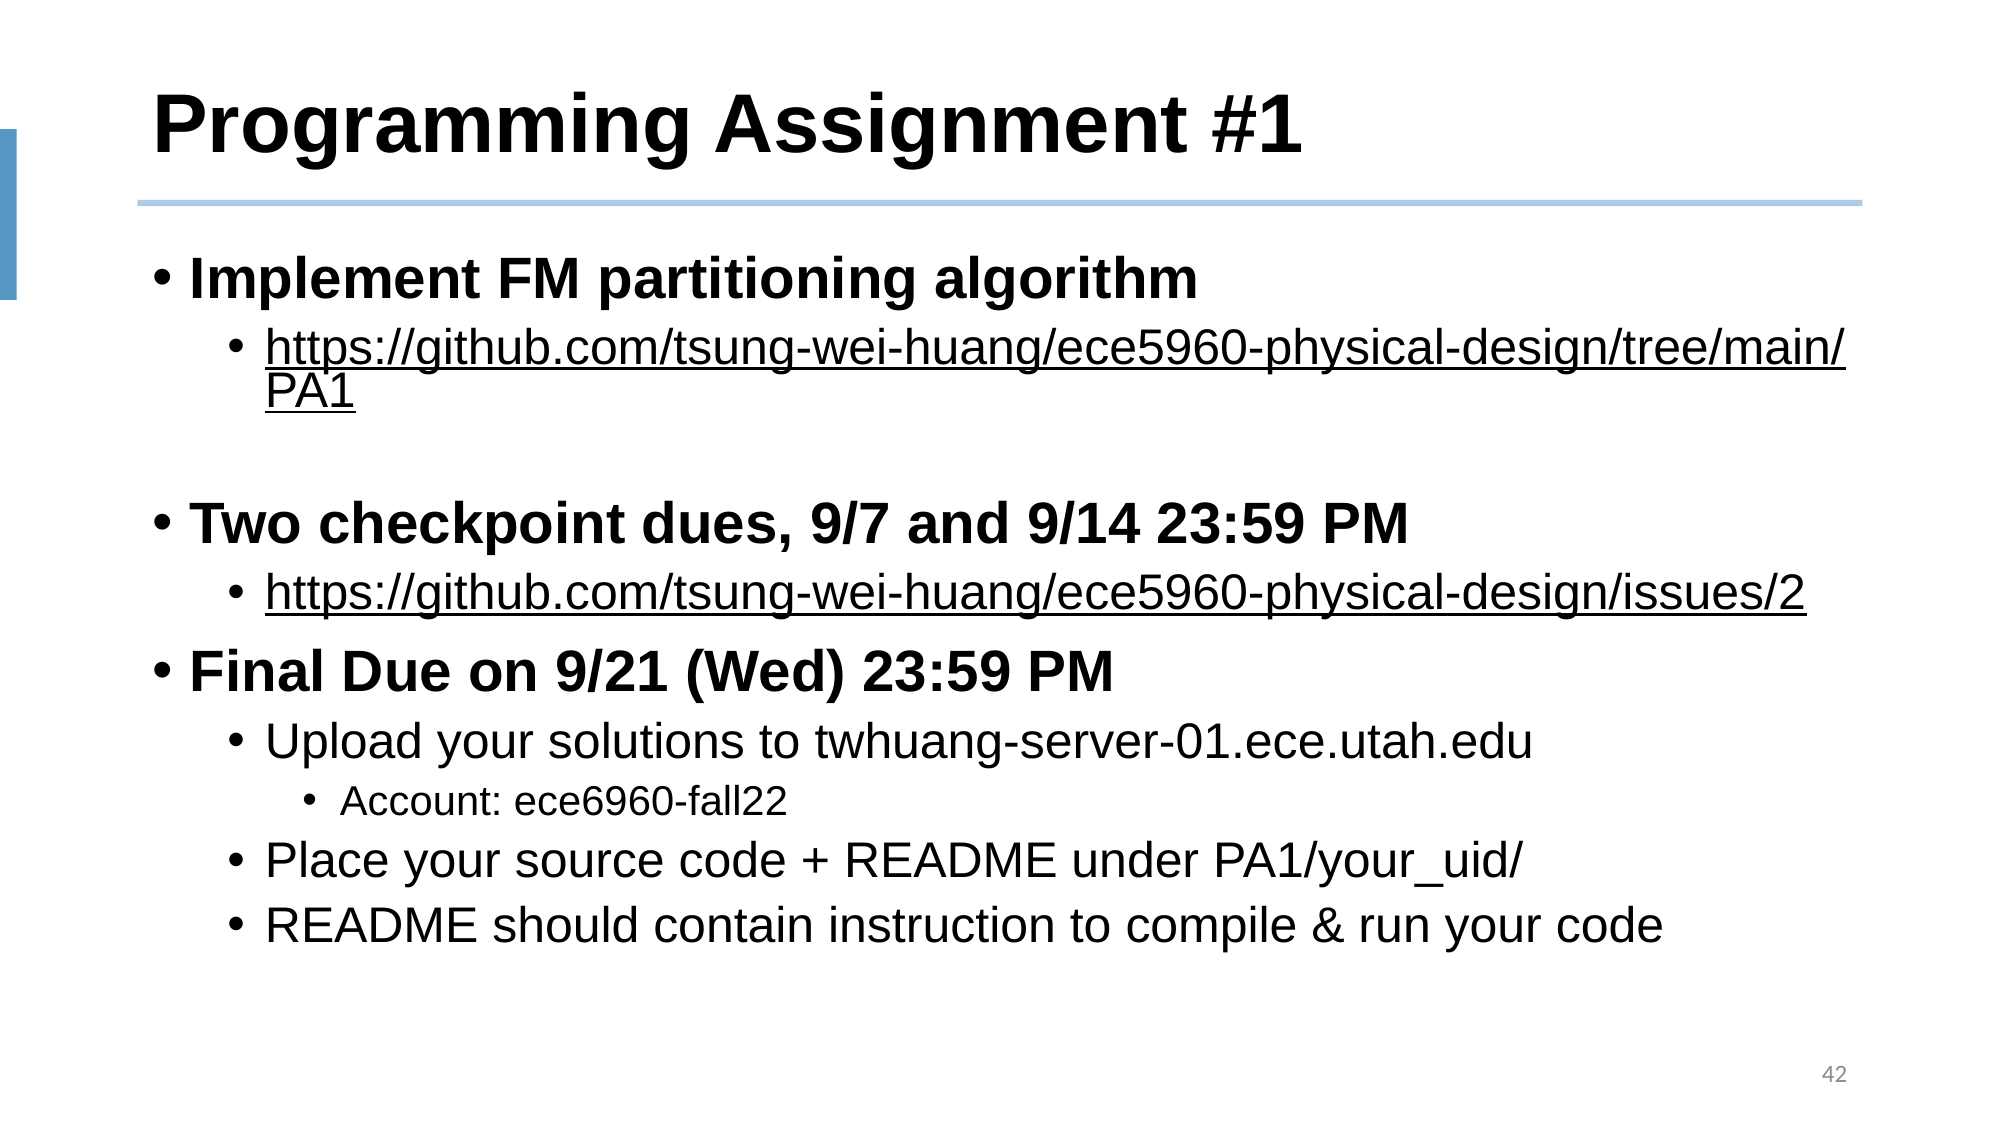

# Programming Assignment #1
Implement FM partitioning algorithm
https://github.com/tsung-wei-huang/ece5960-physical-design/tree/main/PA1
Two checkpoint dues, 9/7 and 9/14 23:59 PM
https://github.com/tsung-wei-huang/ece5960-physical-design/issues/2
Final Due on 9/21 (Wed) 23:59 PM
Upload your solutions to twhuang-server-01.ece.utah.edu
Account: ece6960-fall22
Place your source code + README under PA1/your_uid/
README should contain instruction to compile & run your code

42